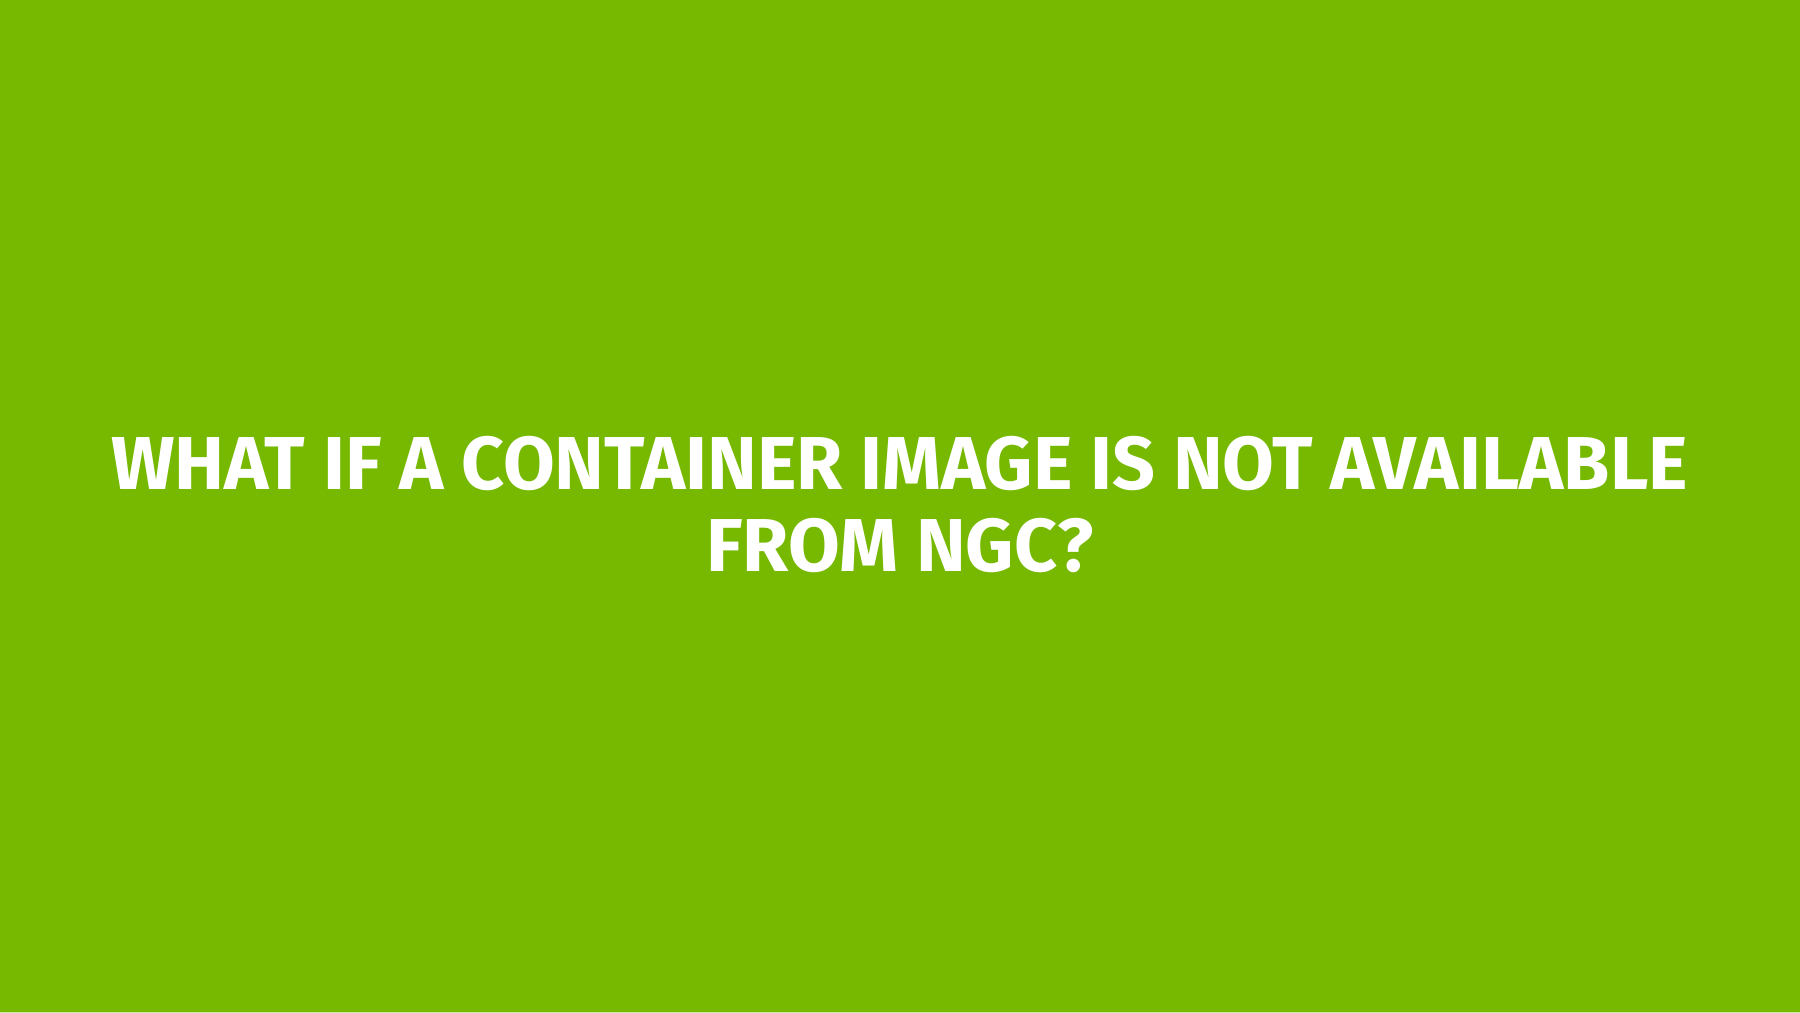

# What if a container image is not available from NGC?